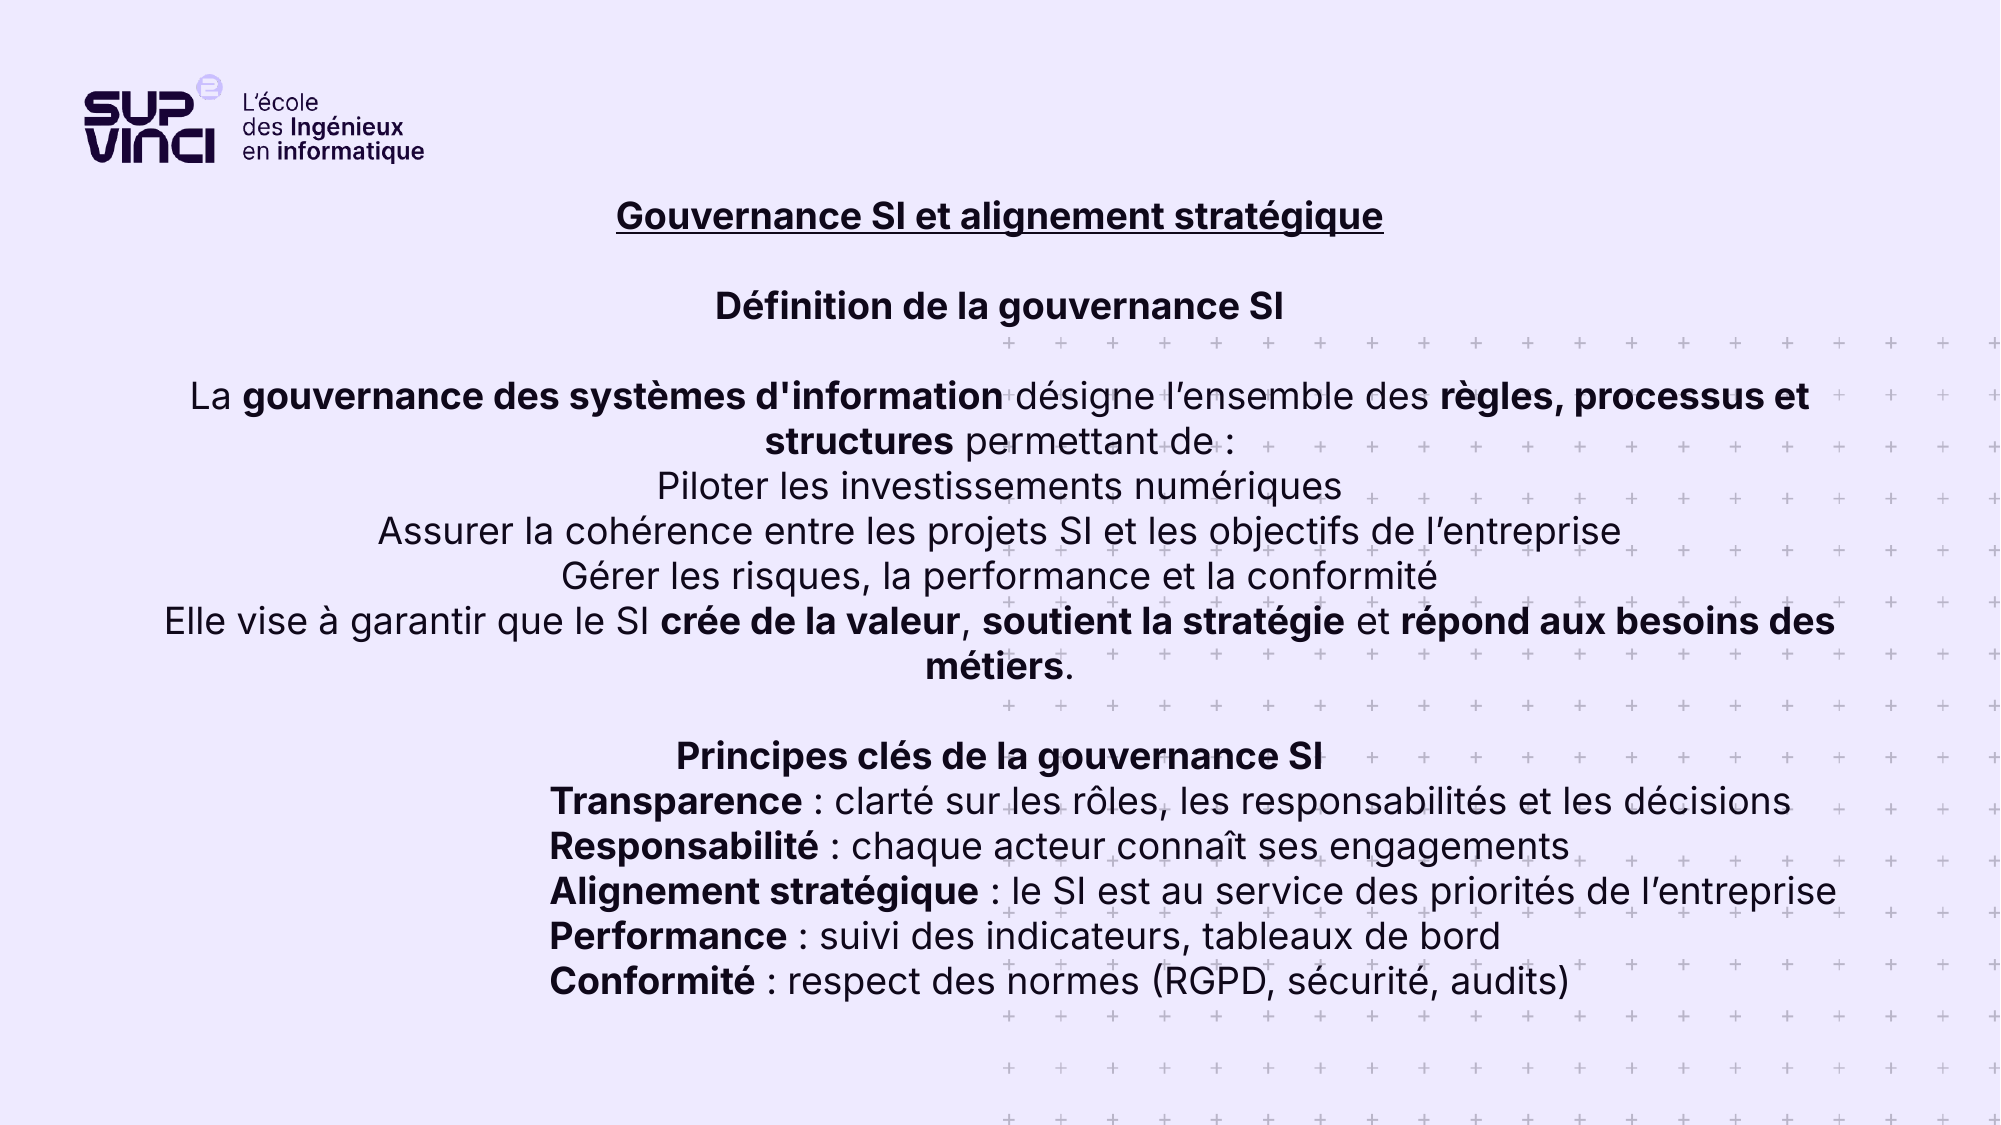

Gouvernance SI et alignement stratégique

Définition de la gouvernance SI

La gouvernance des systèmes d'information désigne l’ensemble des règles, processus et structures permettant de :
Piloter les investissements numériques
Assurer la cohérence entre les projets SI et les objectifs de l’entreprise
Gérer les risques, la performance et la conformité
Elle vise à garantir que le SI crée de la valeur, soutient la stratégie et répond aux besoins des métiers.

Principes clés de la gouvernance SI
Transparence : clarté sur les rôles, les responsabilités et les décisions
Responsabilité : chaque acteur connaît ses engagements
Alignement stratégique : le SI est au service des priorités de l’entreprise
Performance : suivi des indicateurs, tableaux de bord
Conformité : respect des normes (RGPD, sécurité, audits)